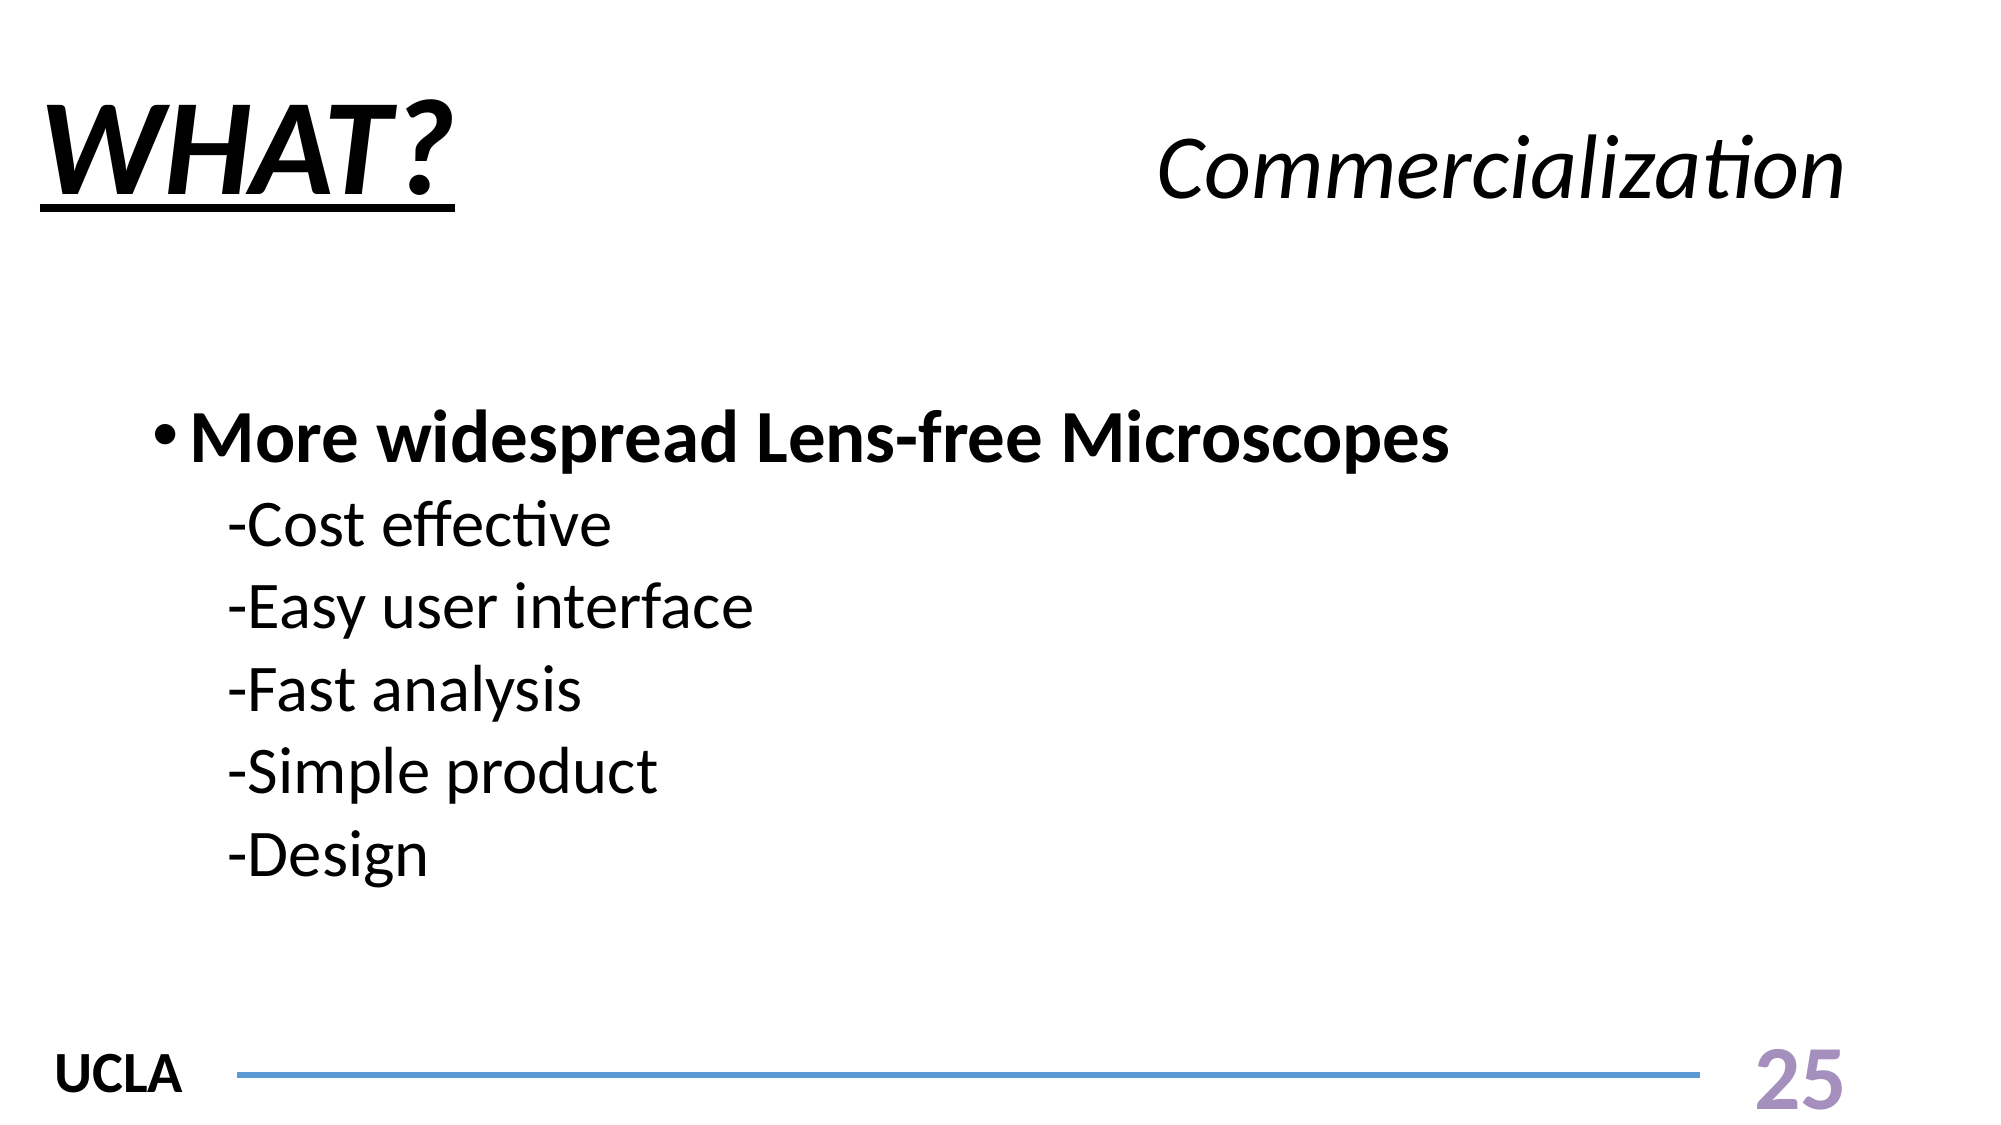

WHAT?
# Commercialization

More widespread Lens-free Microscopes
-Cost effective
-Easy user interface
-Fast analysis
-Simple product
-Design

25